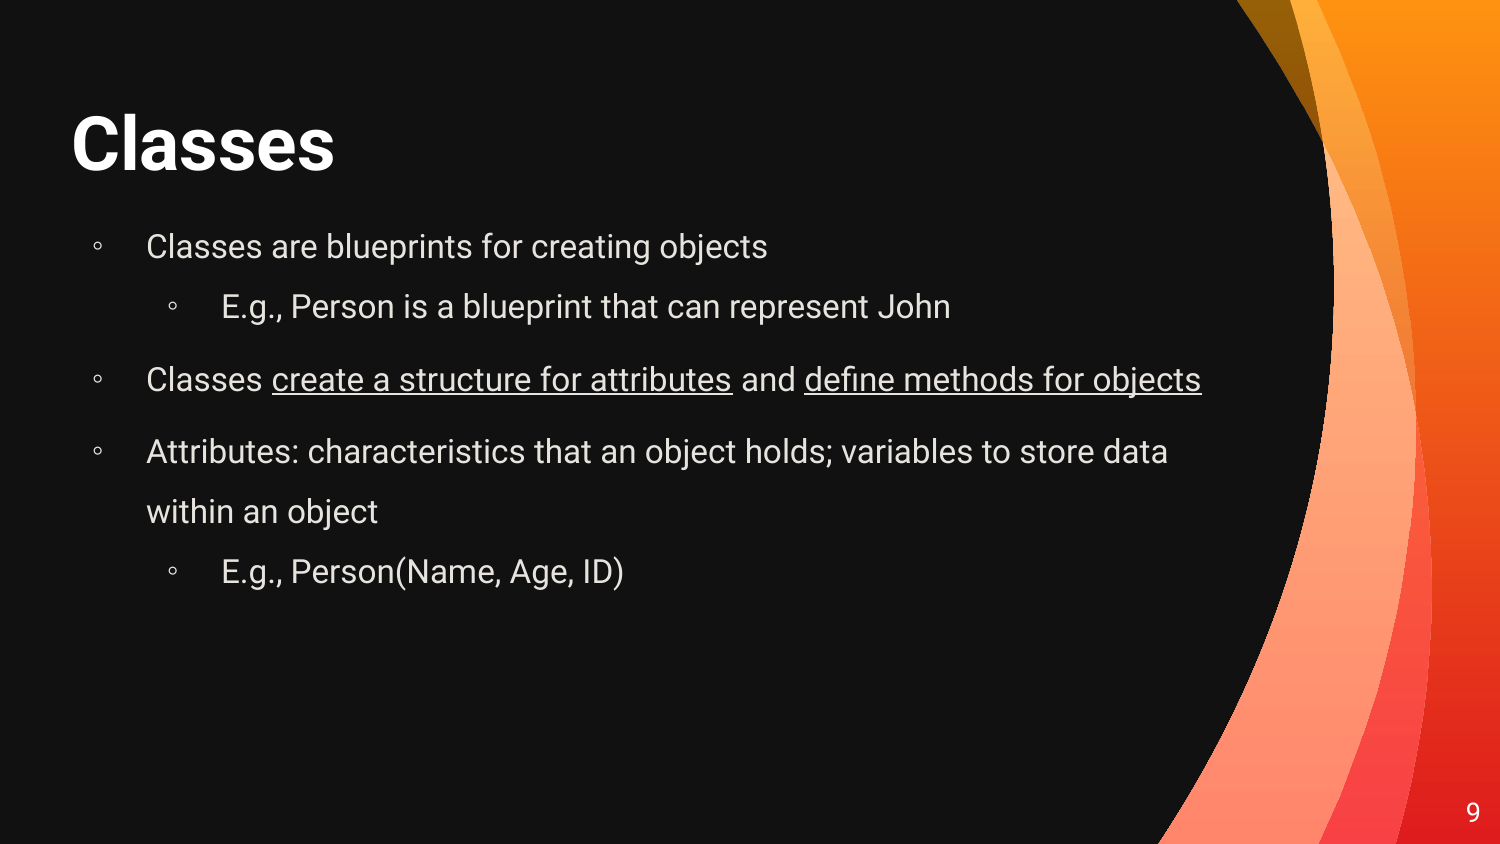

# Classes
Classes are blueprints for creating objects
E.g., Person is a blueprint that can represent John
Classes create a structure for attributes and define methods for objects
Attributes: characteristics that an object holds; variables to store data within an object
E.g., Person(Name, Age, ID)
9